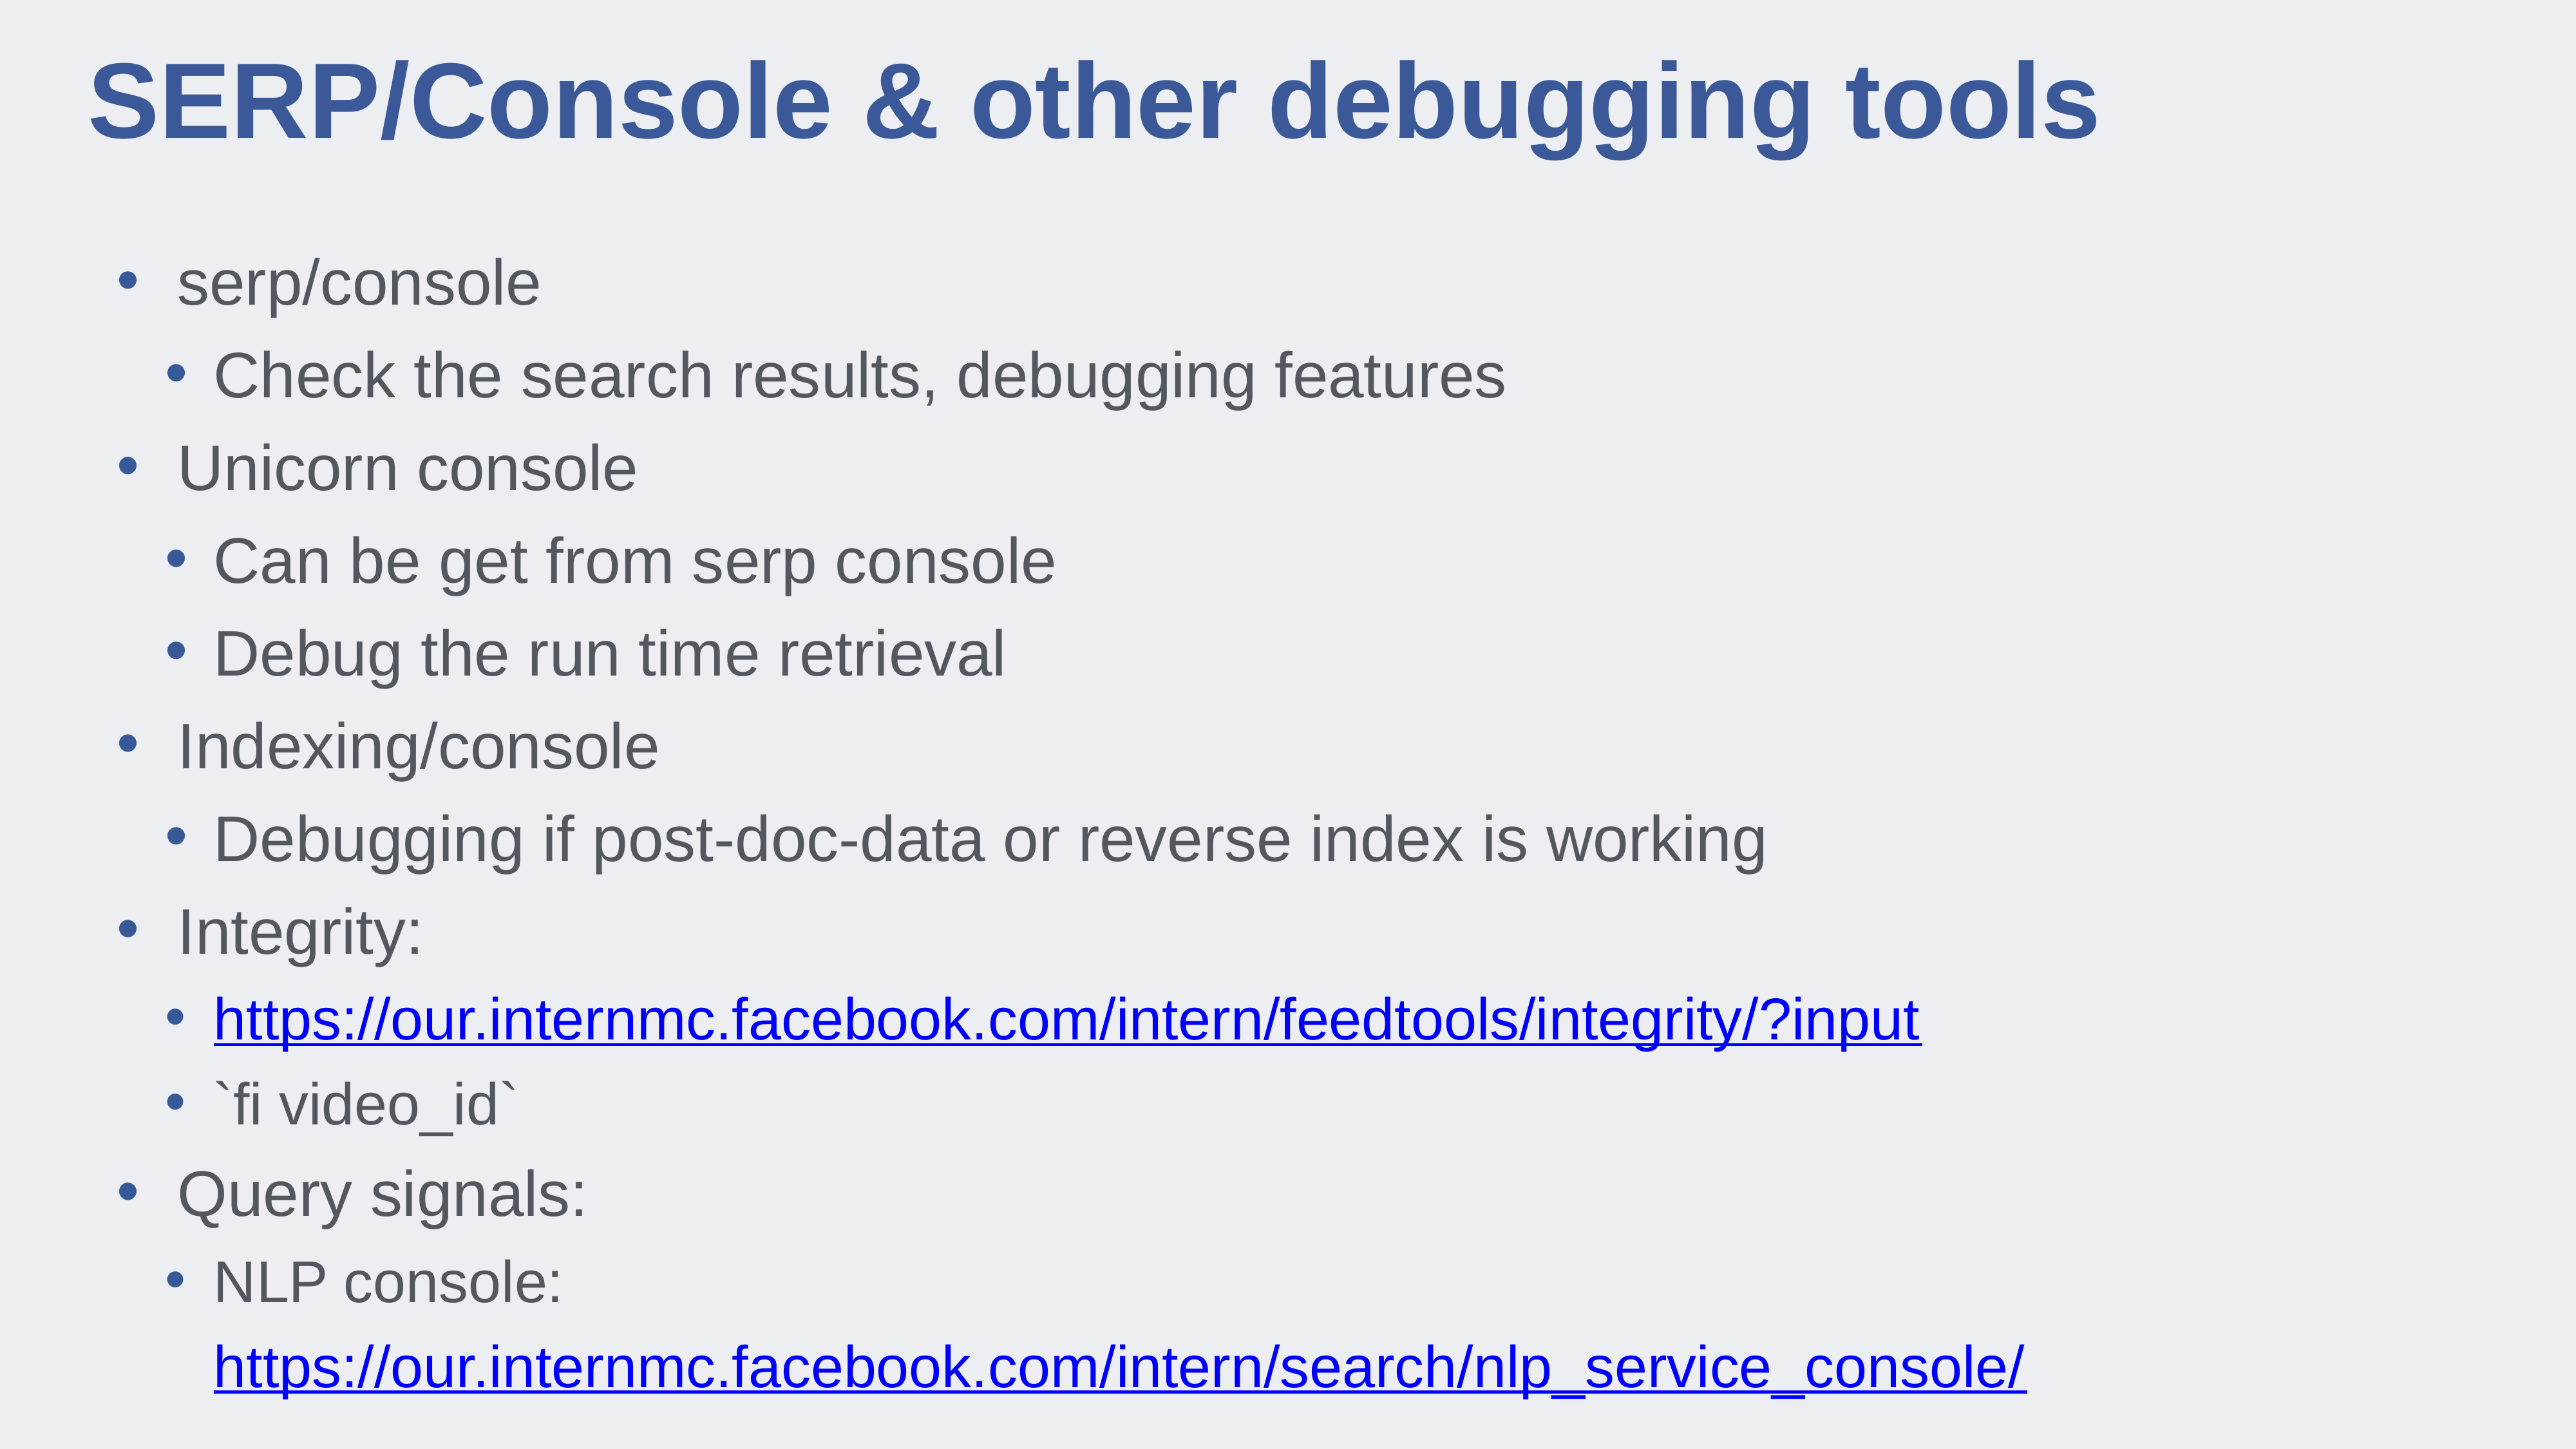

# SERP/Console & other debugging tools
serp/console
Check the search results, debugging features
Unicorn console
Can be get from serp console
Debug the run time retrieval
Indexing/console
Debugging if post-doc-data or reverse index is working
Integrity:
https://our.internmc.facebook.com/intern/feedtools/integrity/?input
`fi video_id`
Query signals:
NLP console: https://our.internmc.facebook.com/intern/search/nlp_service_console/